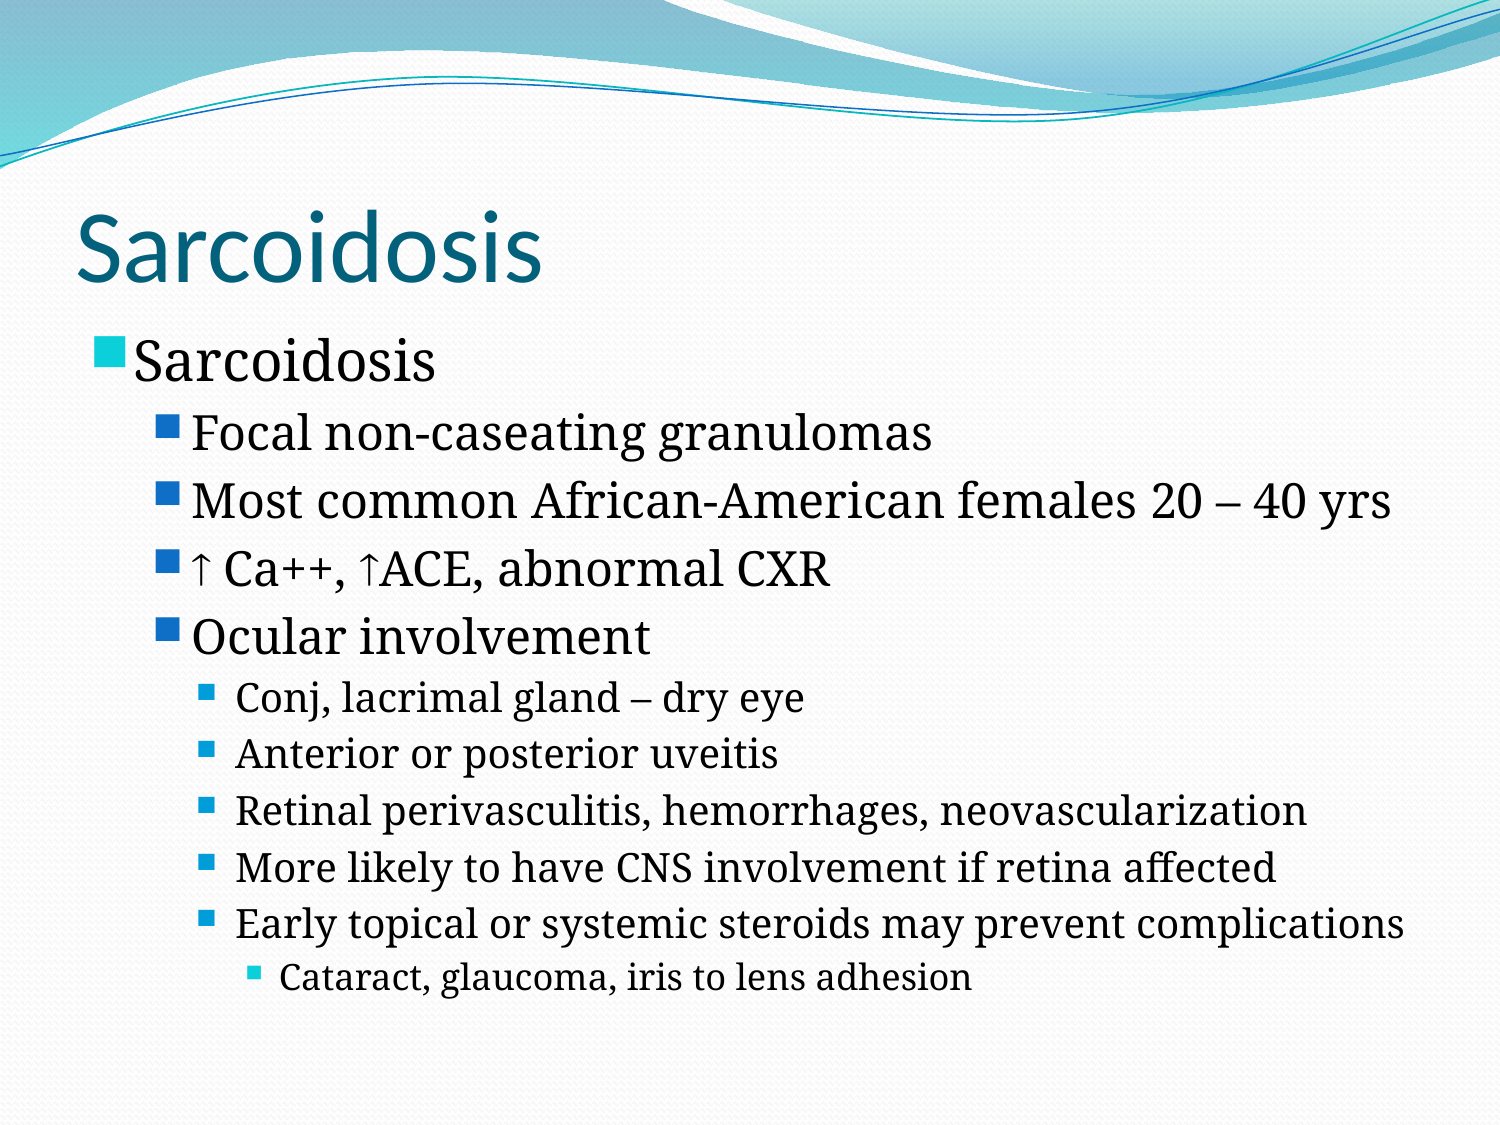

# Sarcoidosis
Sarcoidosis
Focal non-caseating granulomas
Most common African-American females 20 – 40 yrs
↑ Ca++, ↑ACE, abnormal CXR
Ocular involvement
Conj, lacrimal gland – dry eye
Anterior or posterior uveitis
Retinal perivasculitis, hemorrhages, neovascularization
More likely to have CNS involvement if retina affected
Early topical or systemic steroids may prevent complications
Cataract, glaucoma, iris to lens adhesion